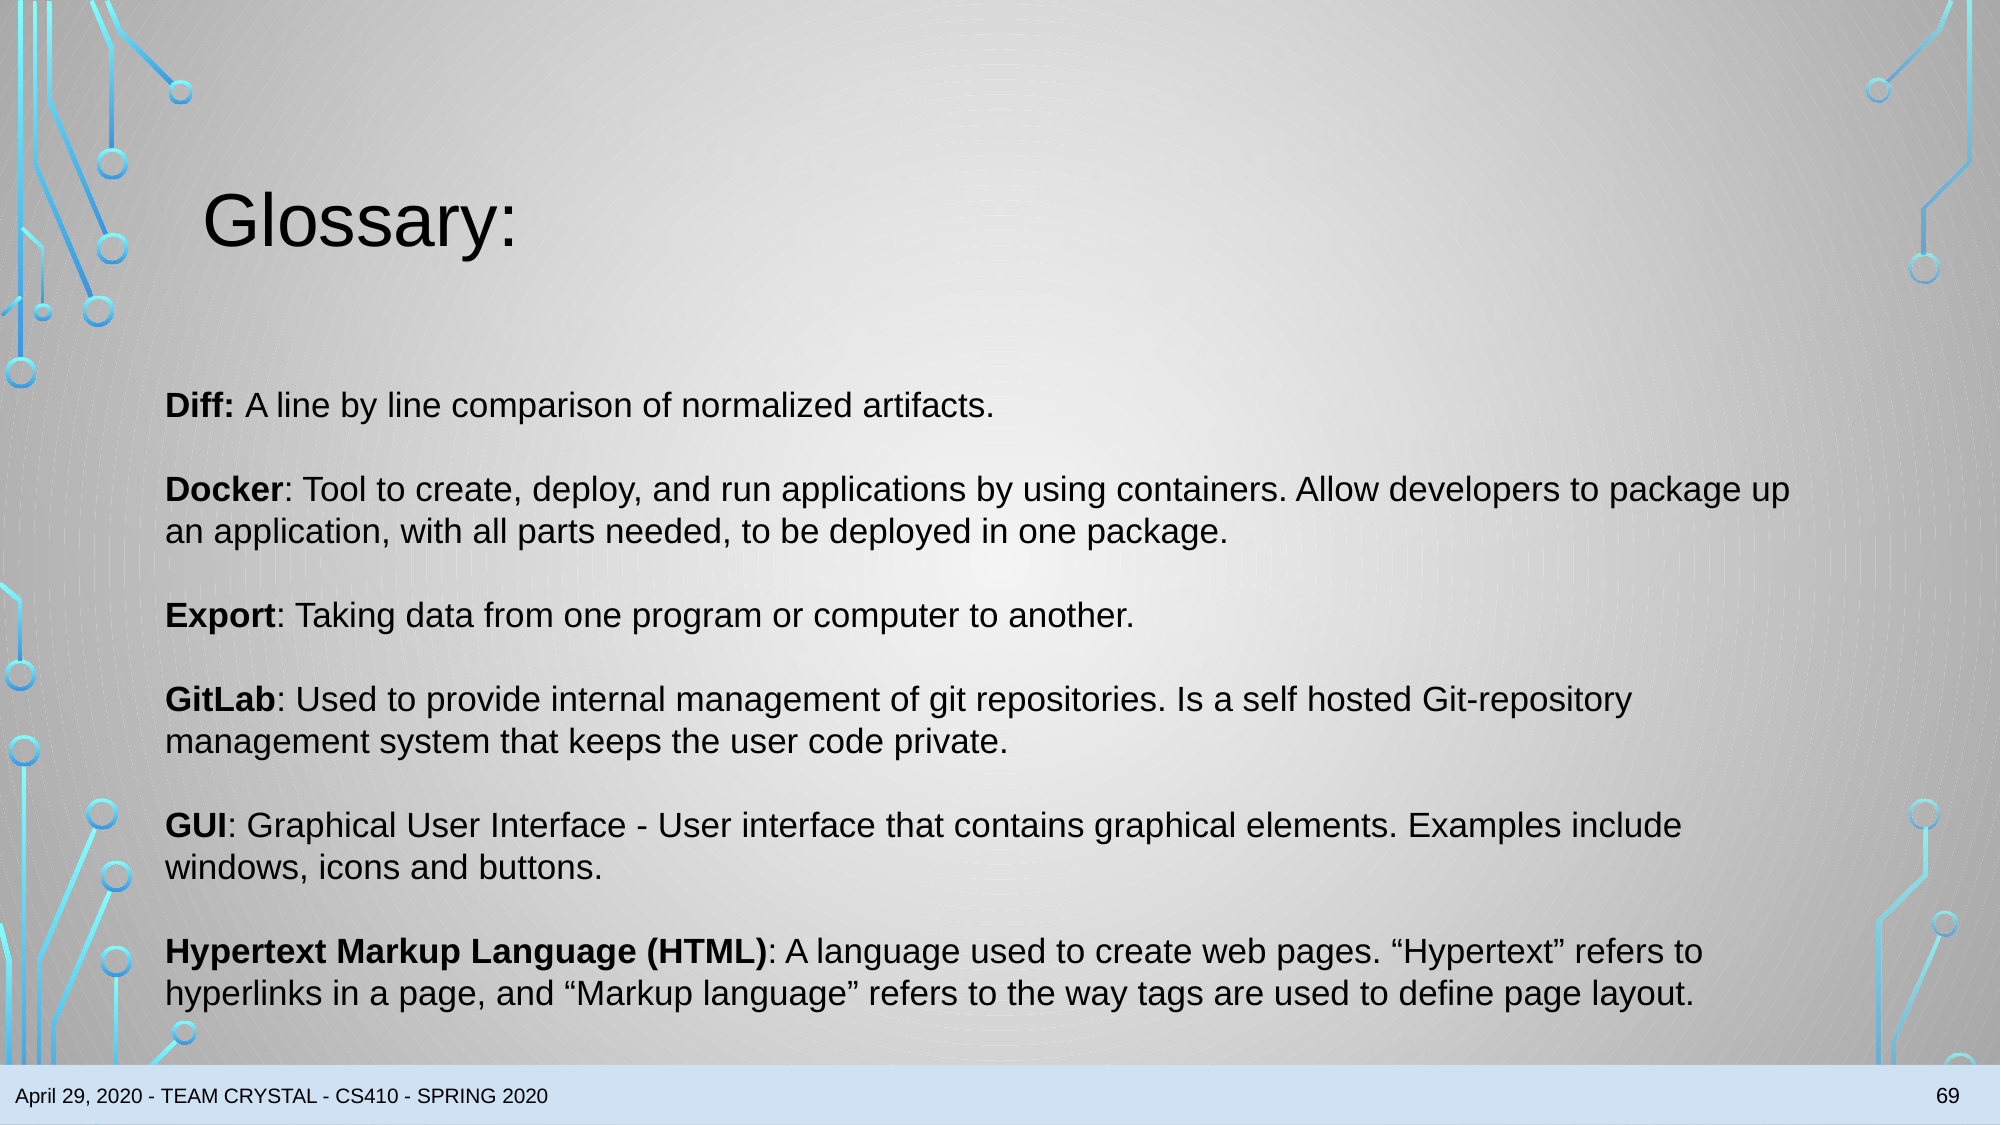

Glossary:
Diff: A line by line comparison of normalized artifacts.

Docker: Tool to create, deploy, and run applications by using containers. Allow developers to package up an application, with all parts needed, to be deployed in one package.

Export: Taking data from one program or computer to another.

GitLab: Used to provide internal management of git repositories. Is a self hosted Git-repository management system that keeps the user code private.

GUI: Graphical User Interface - User interface that contains graphical elements. Examples include windows, icons and buttons.

Hypertext Markup Language (HTML): A language used to create web pages. “Hypertext” refers to hyperlinks in a page, and “Markup language” refers to the way tags are used to define page layout.

69